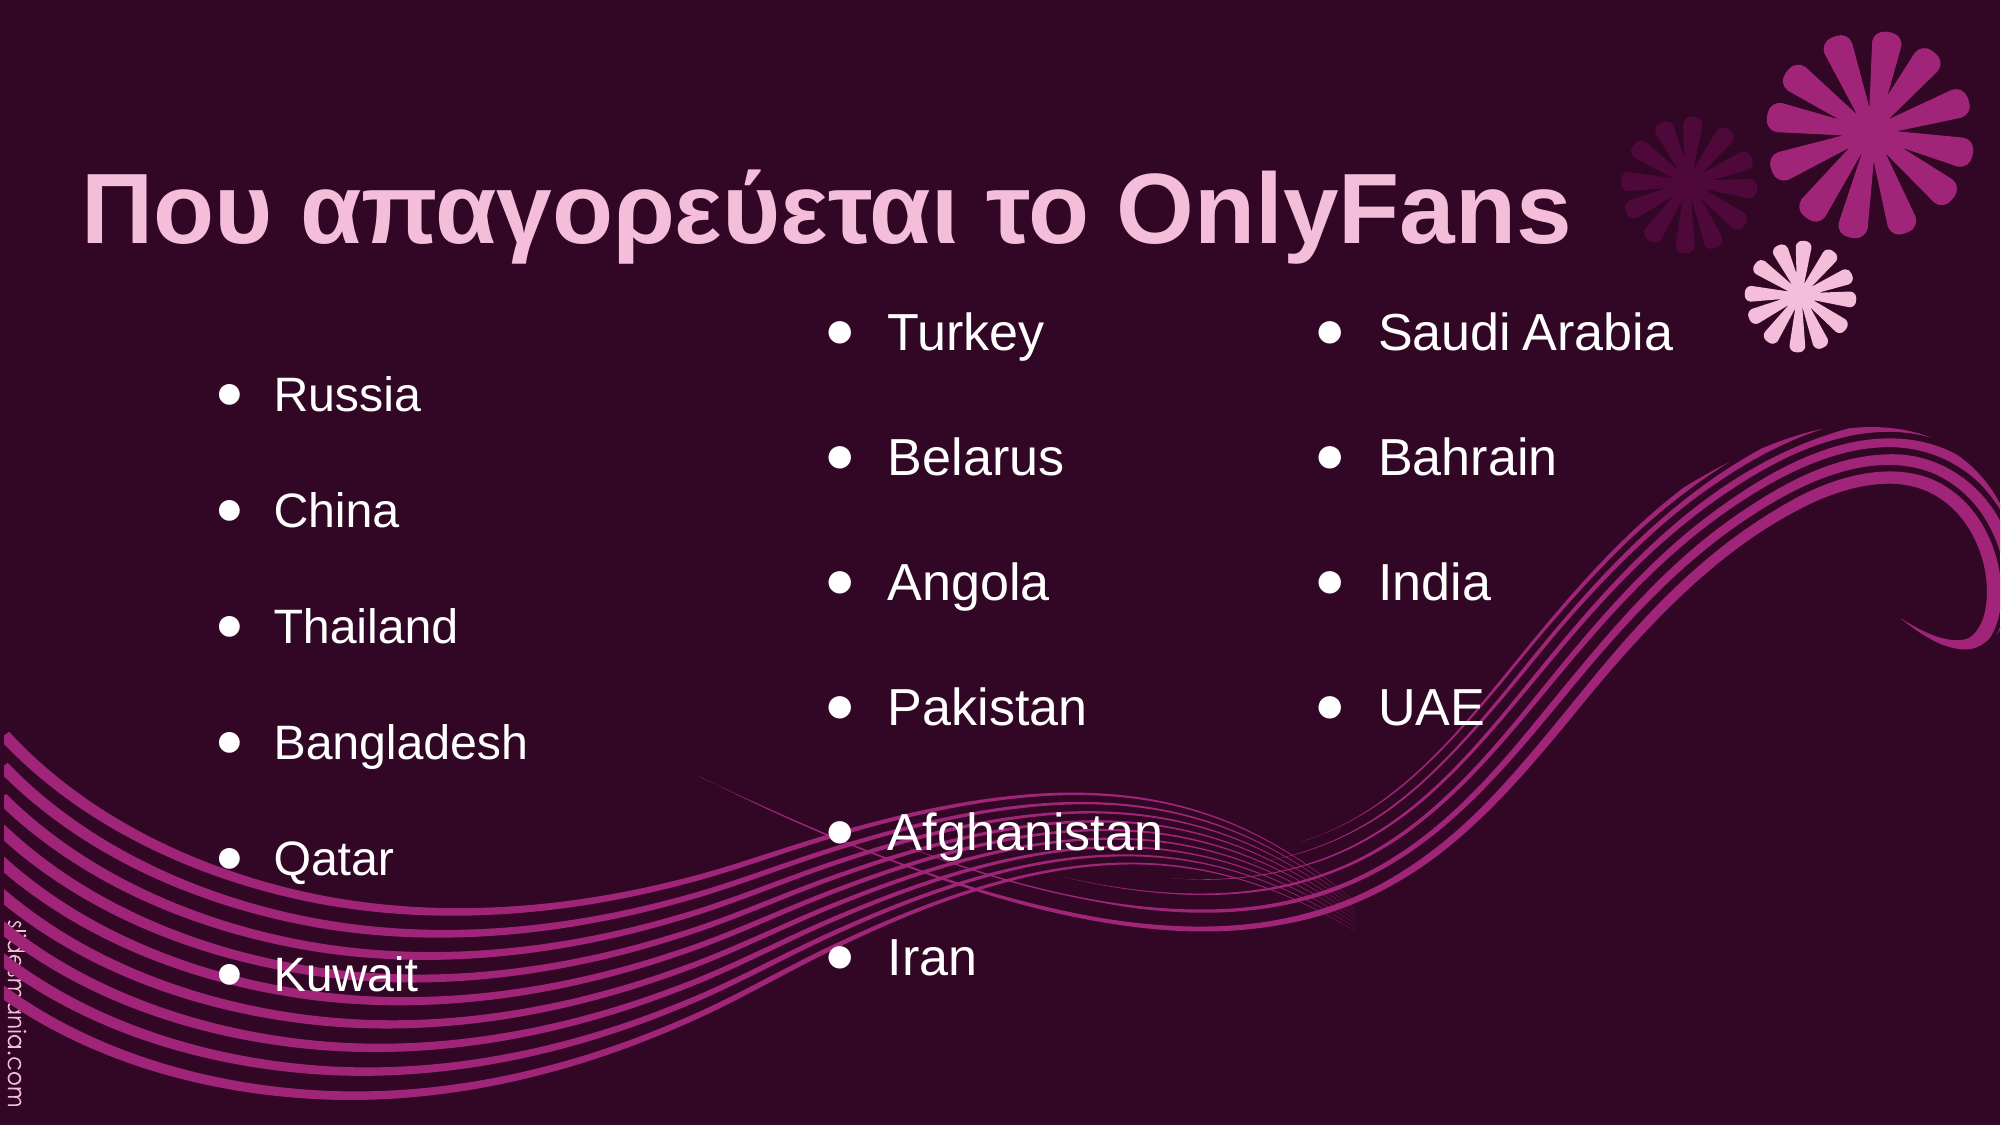

# Που απαγορεύεται το OnlyFans

Turkey

Belarus

Angola

Pakistan

Afghanistan

Iran

Saudi Arabia

Bahrain

India

UAE

Russia
China
Thailand
Bangladesh
Qatar
Kuwait